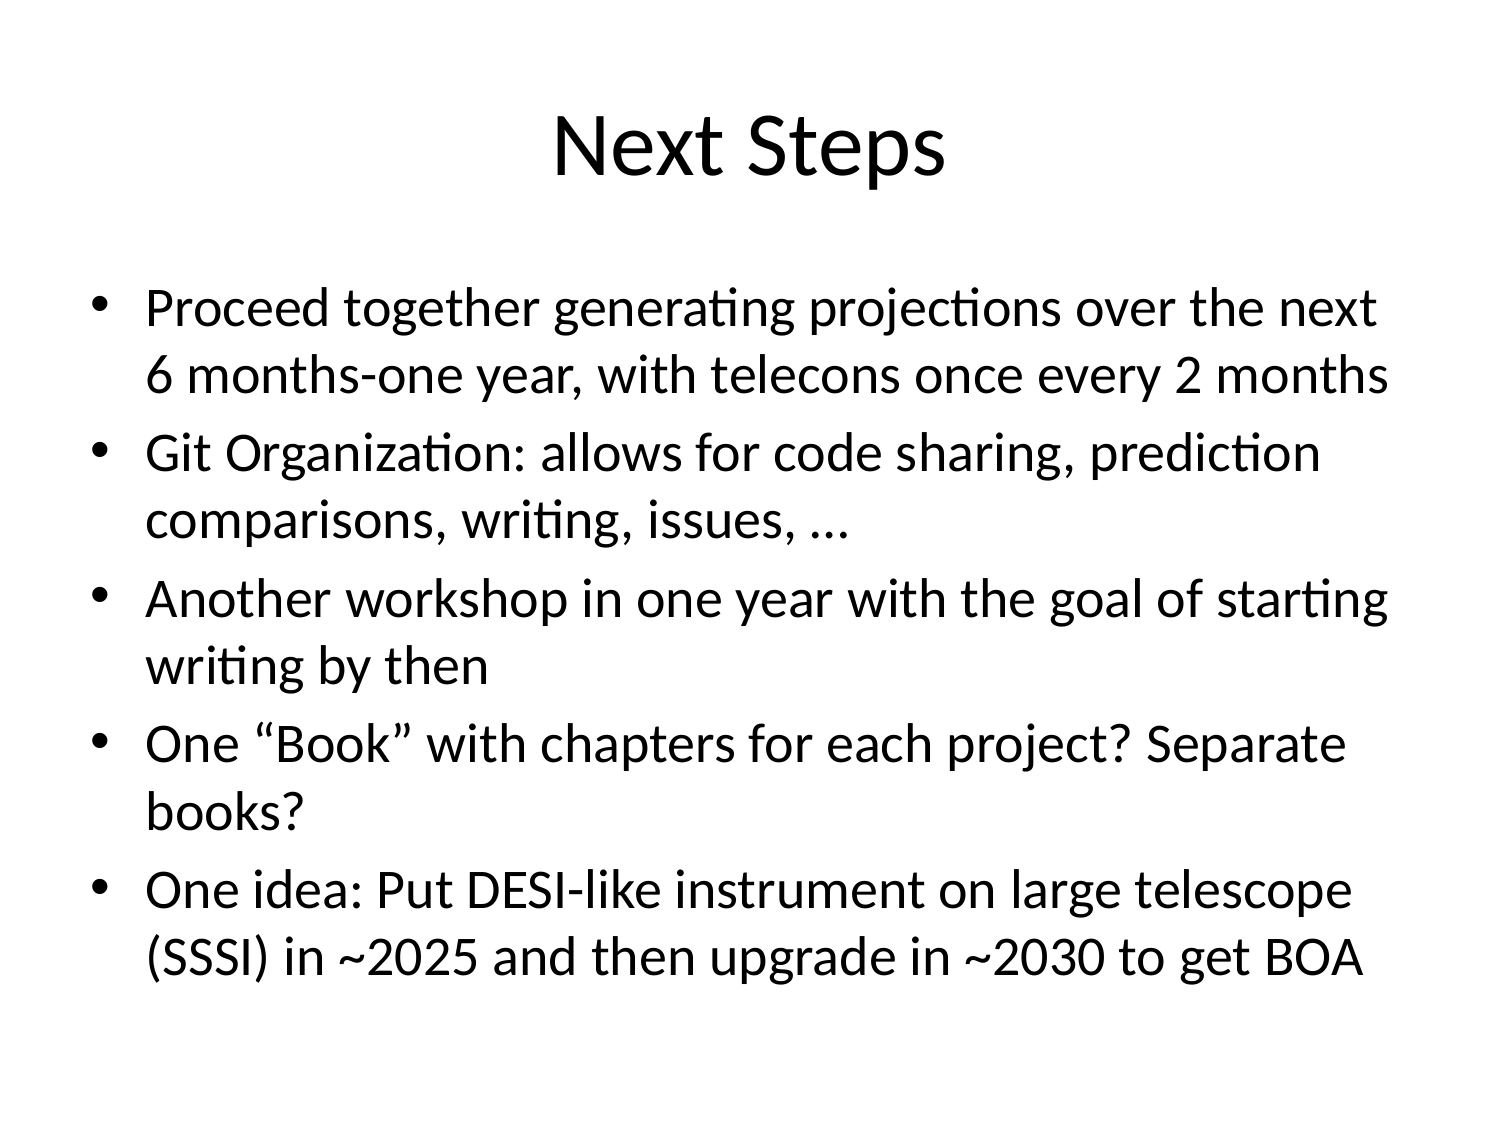

# Next Steps
Proceed together generating projections over the next 6 months-one year, with telecons once every 2 months
Git Organization: allows for code sharing, prediction comparisons, writing, issues, …
Another workshop in one year with the goal of starting writing by then
One “Book” with chapters for each project? Separate books?
One idea: Put DESI-like instrument on large telescope (SSSI) in ~2025 and then upgrade in ~2030 to get BOA